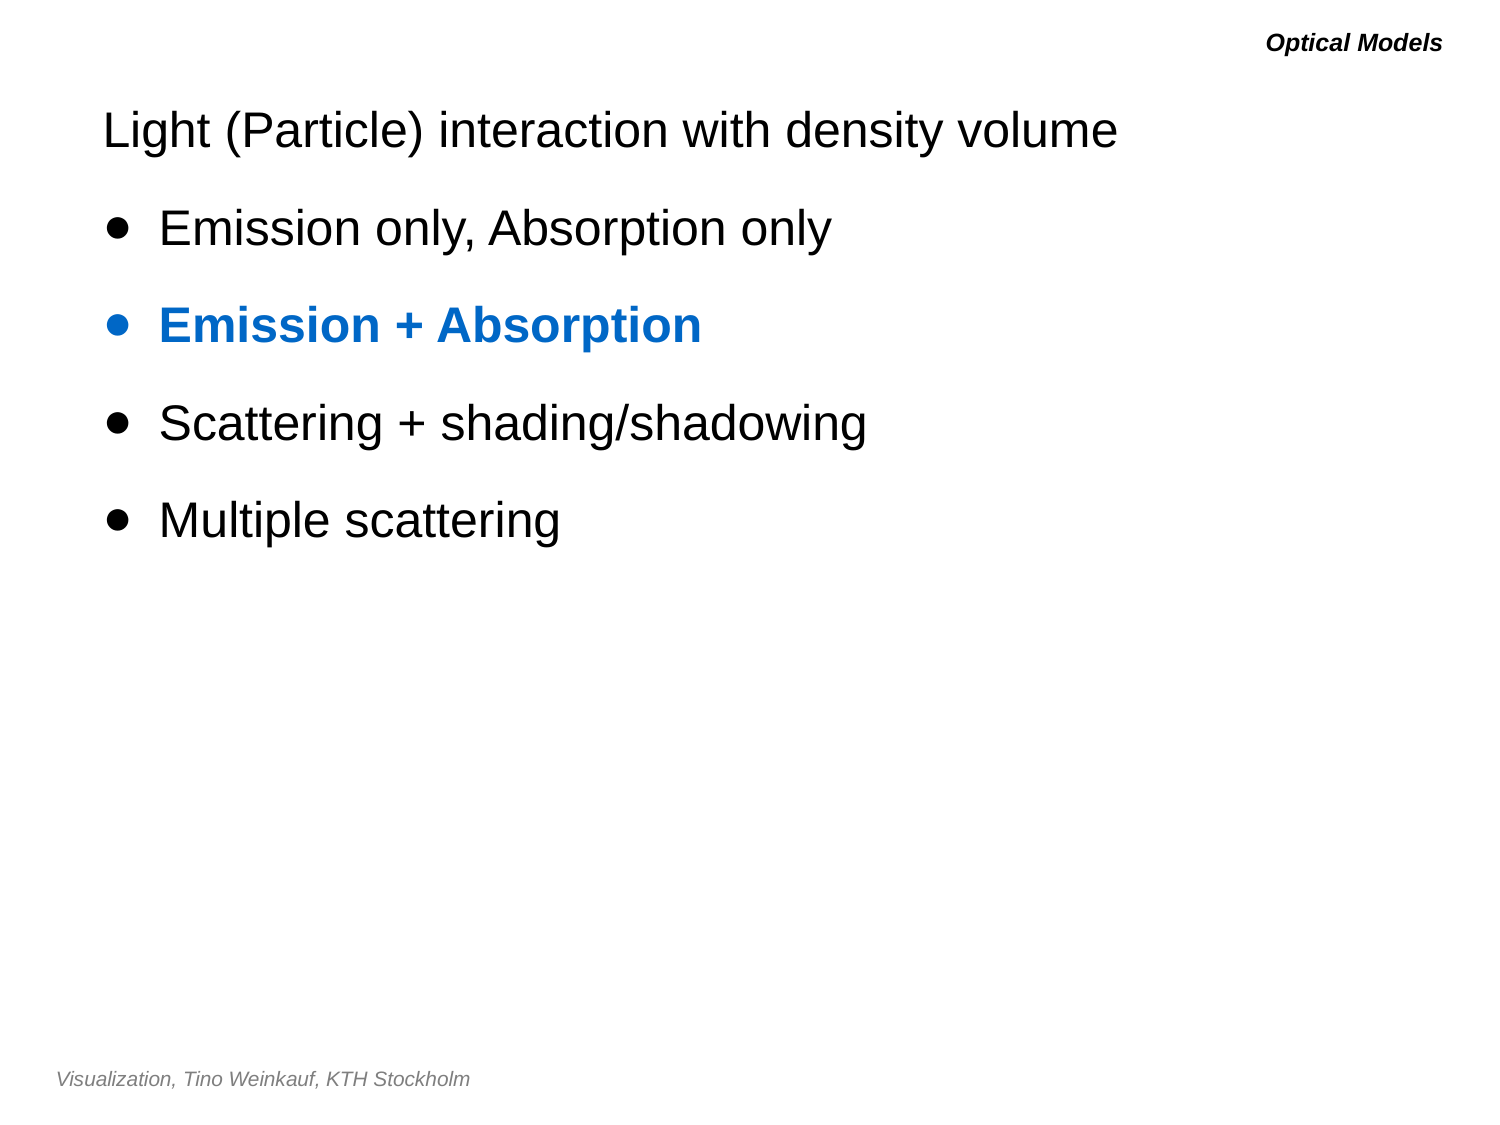

# Optical Models
Light (Particle) interaction with density volume
Emission only, Absorption only
Emission + Absorption
Scattering + shading/shadowing
Multiple scattering